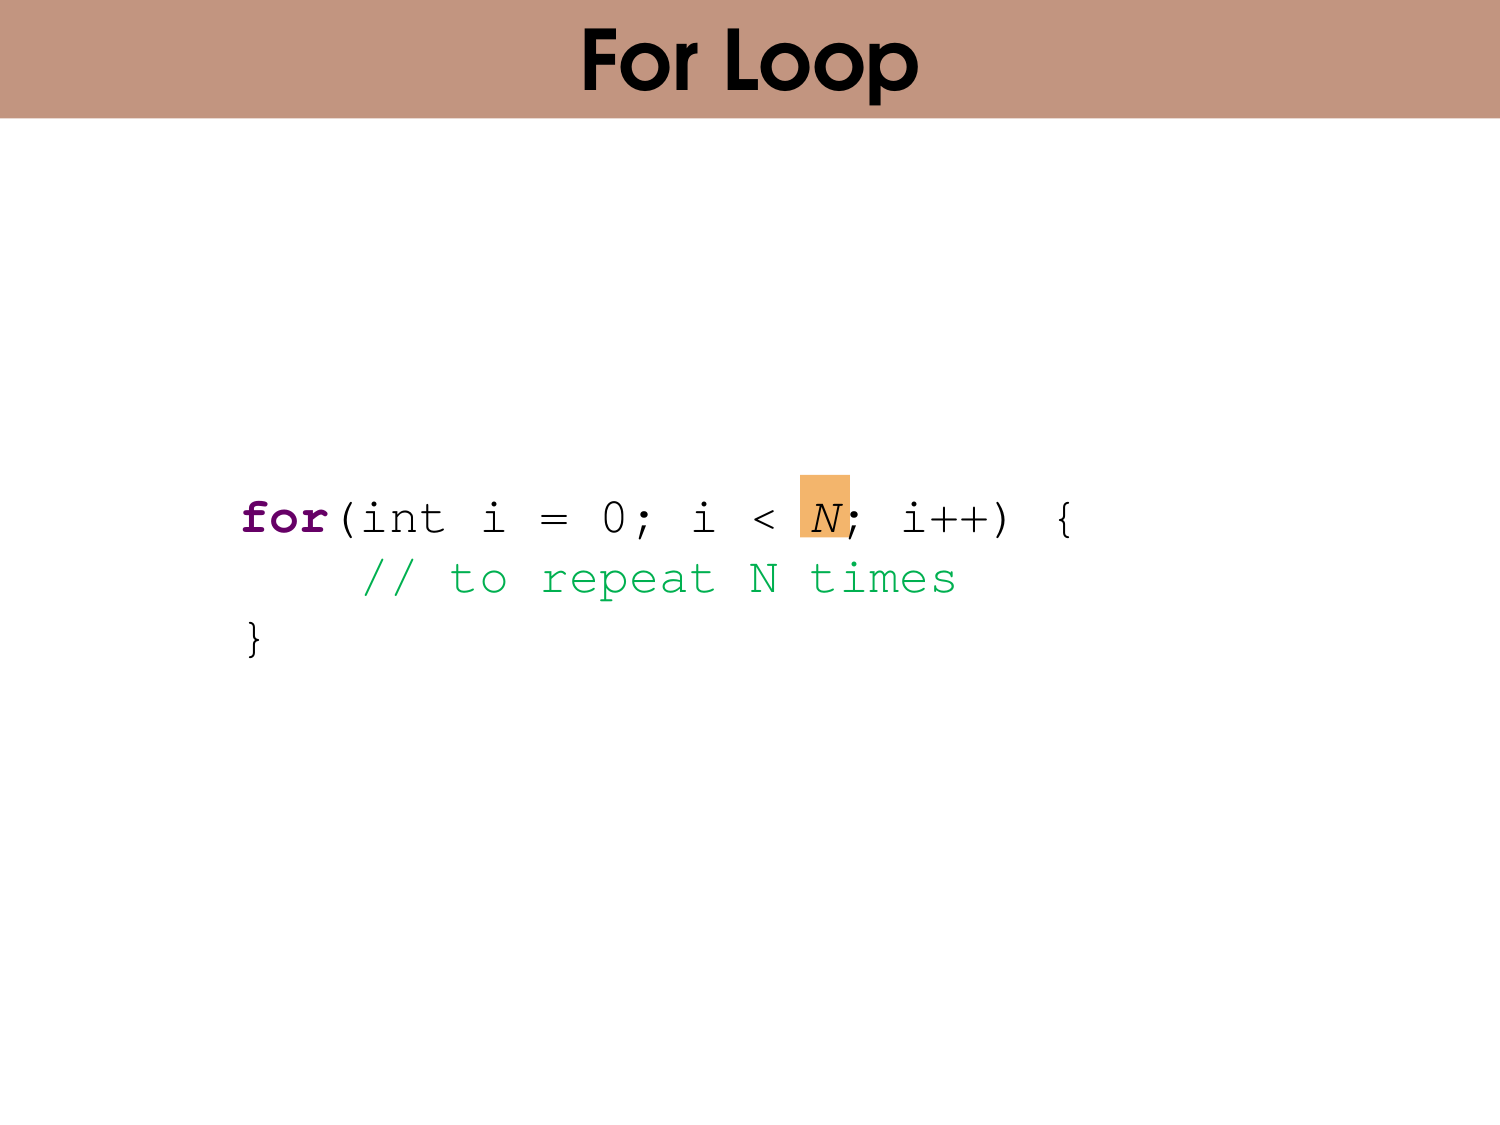

For Loop
for(int i = 0; i < N; i++) {
    // to repeat N times
}